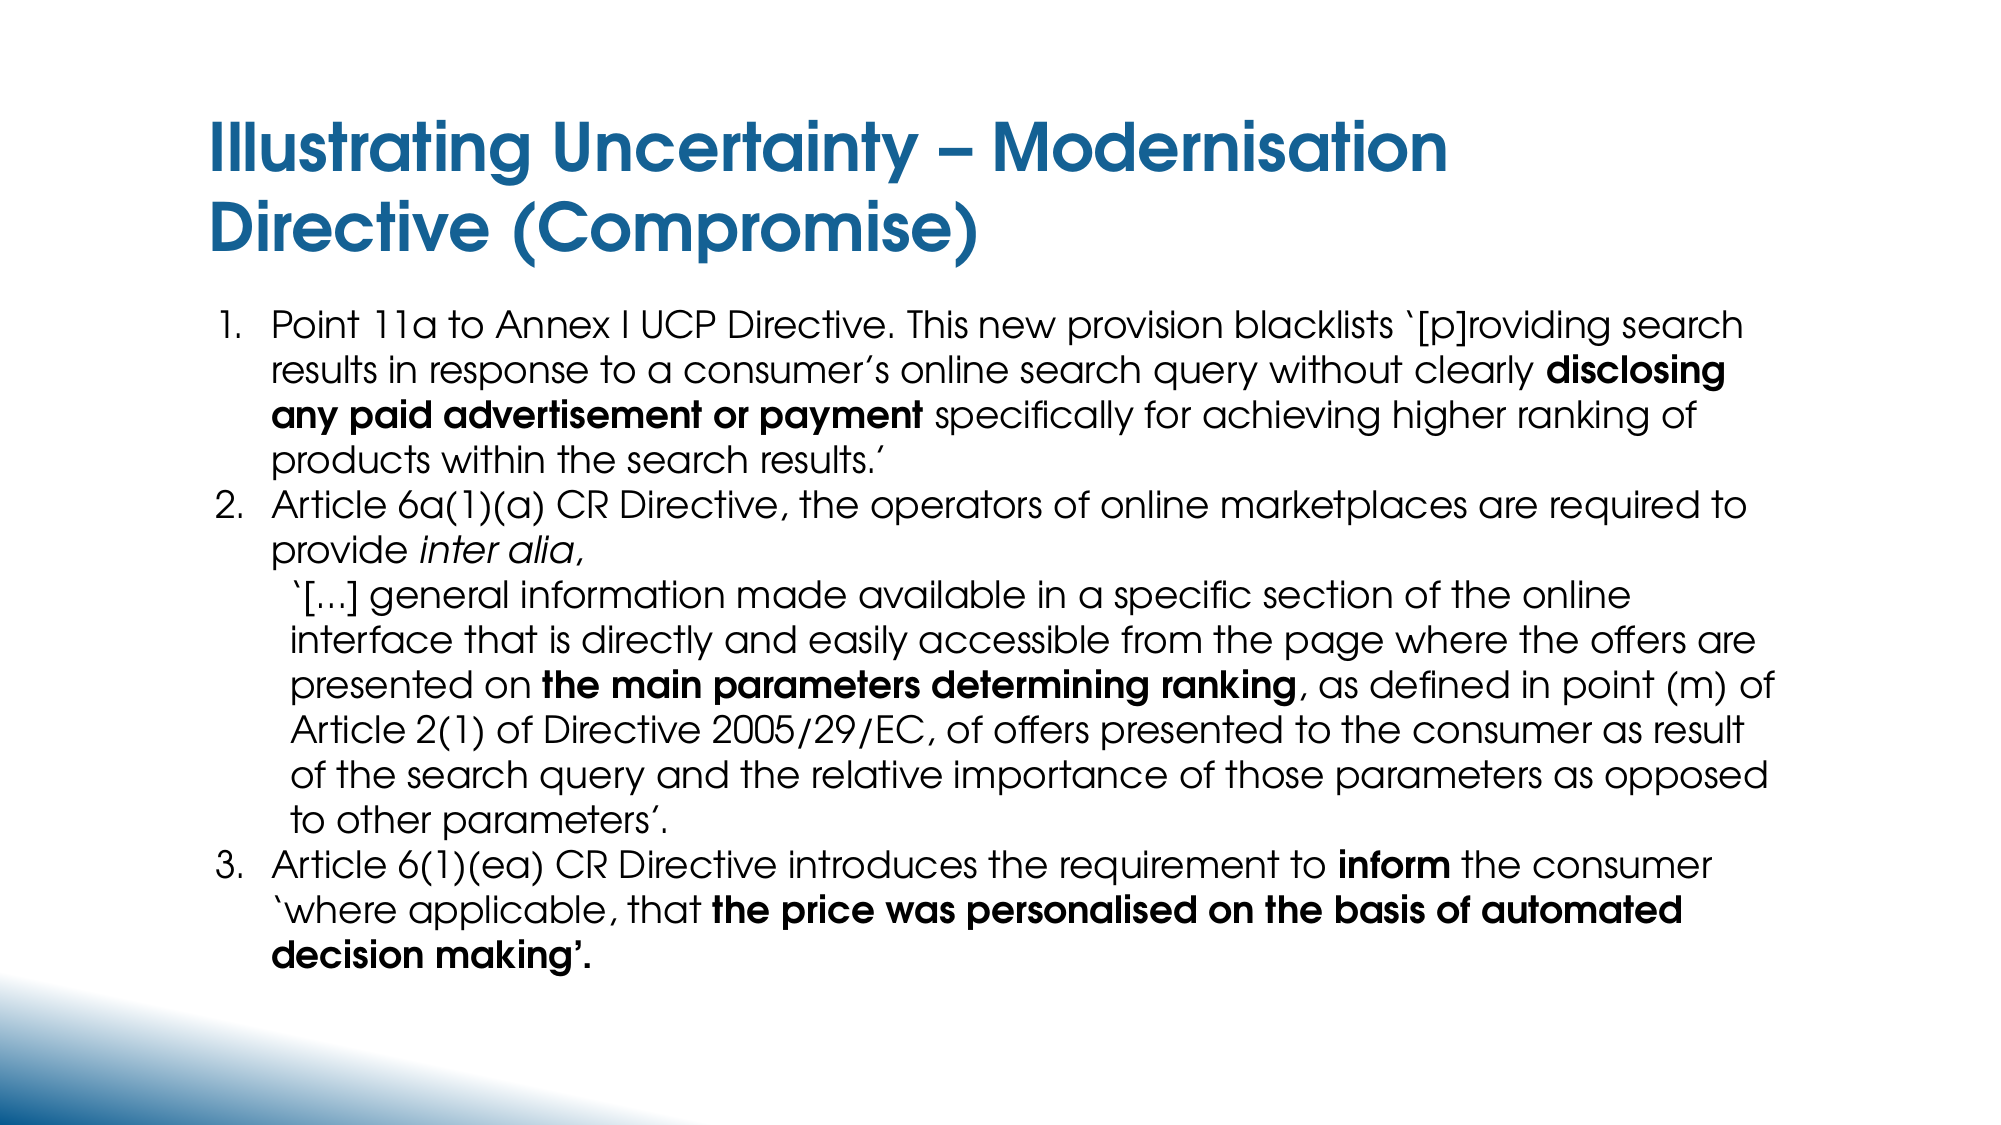

# Illustrating Uncertainty – Modernisation Directive (Compromise)
Point 11a to Annex I UCP Directive. This new provision blacklists ‘[p]roviding search results in response to a consumer’s online search query without clearly disclosing any paid advertisement or payment specifically for achieving higher ranking of products within the search results.’
Article 6a(1)(a) CR Directive, the operators of online marketplaces are required to provide inter alia,
‘[…] general information made available in a specific section of the online interface that is directly and easily accessible from the page where the offers are presented on the main parameters determining ranking, as defined in point (m) of Article 2(1) of Directive 2005/29/EC, of offers presented to the consumer as result of the search query and the relative importance of those parameters as opposed to other parameters’.
Article 6(1)(ea) CR Directive introduces the requirement to inform the consumer ‘where applicable, that the price was personalised on the basis of automated decision making’.